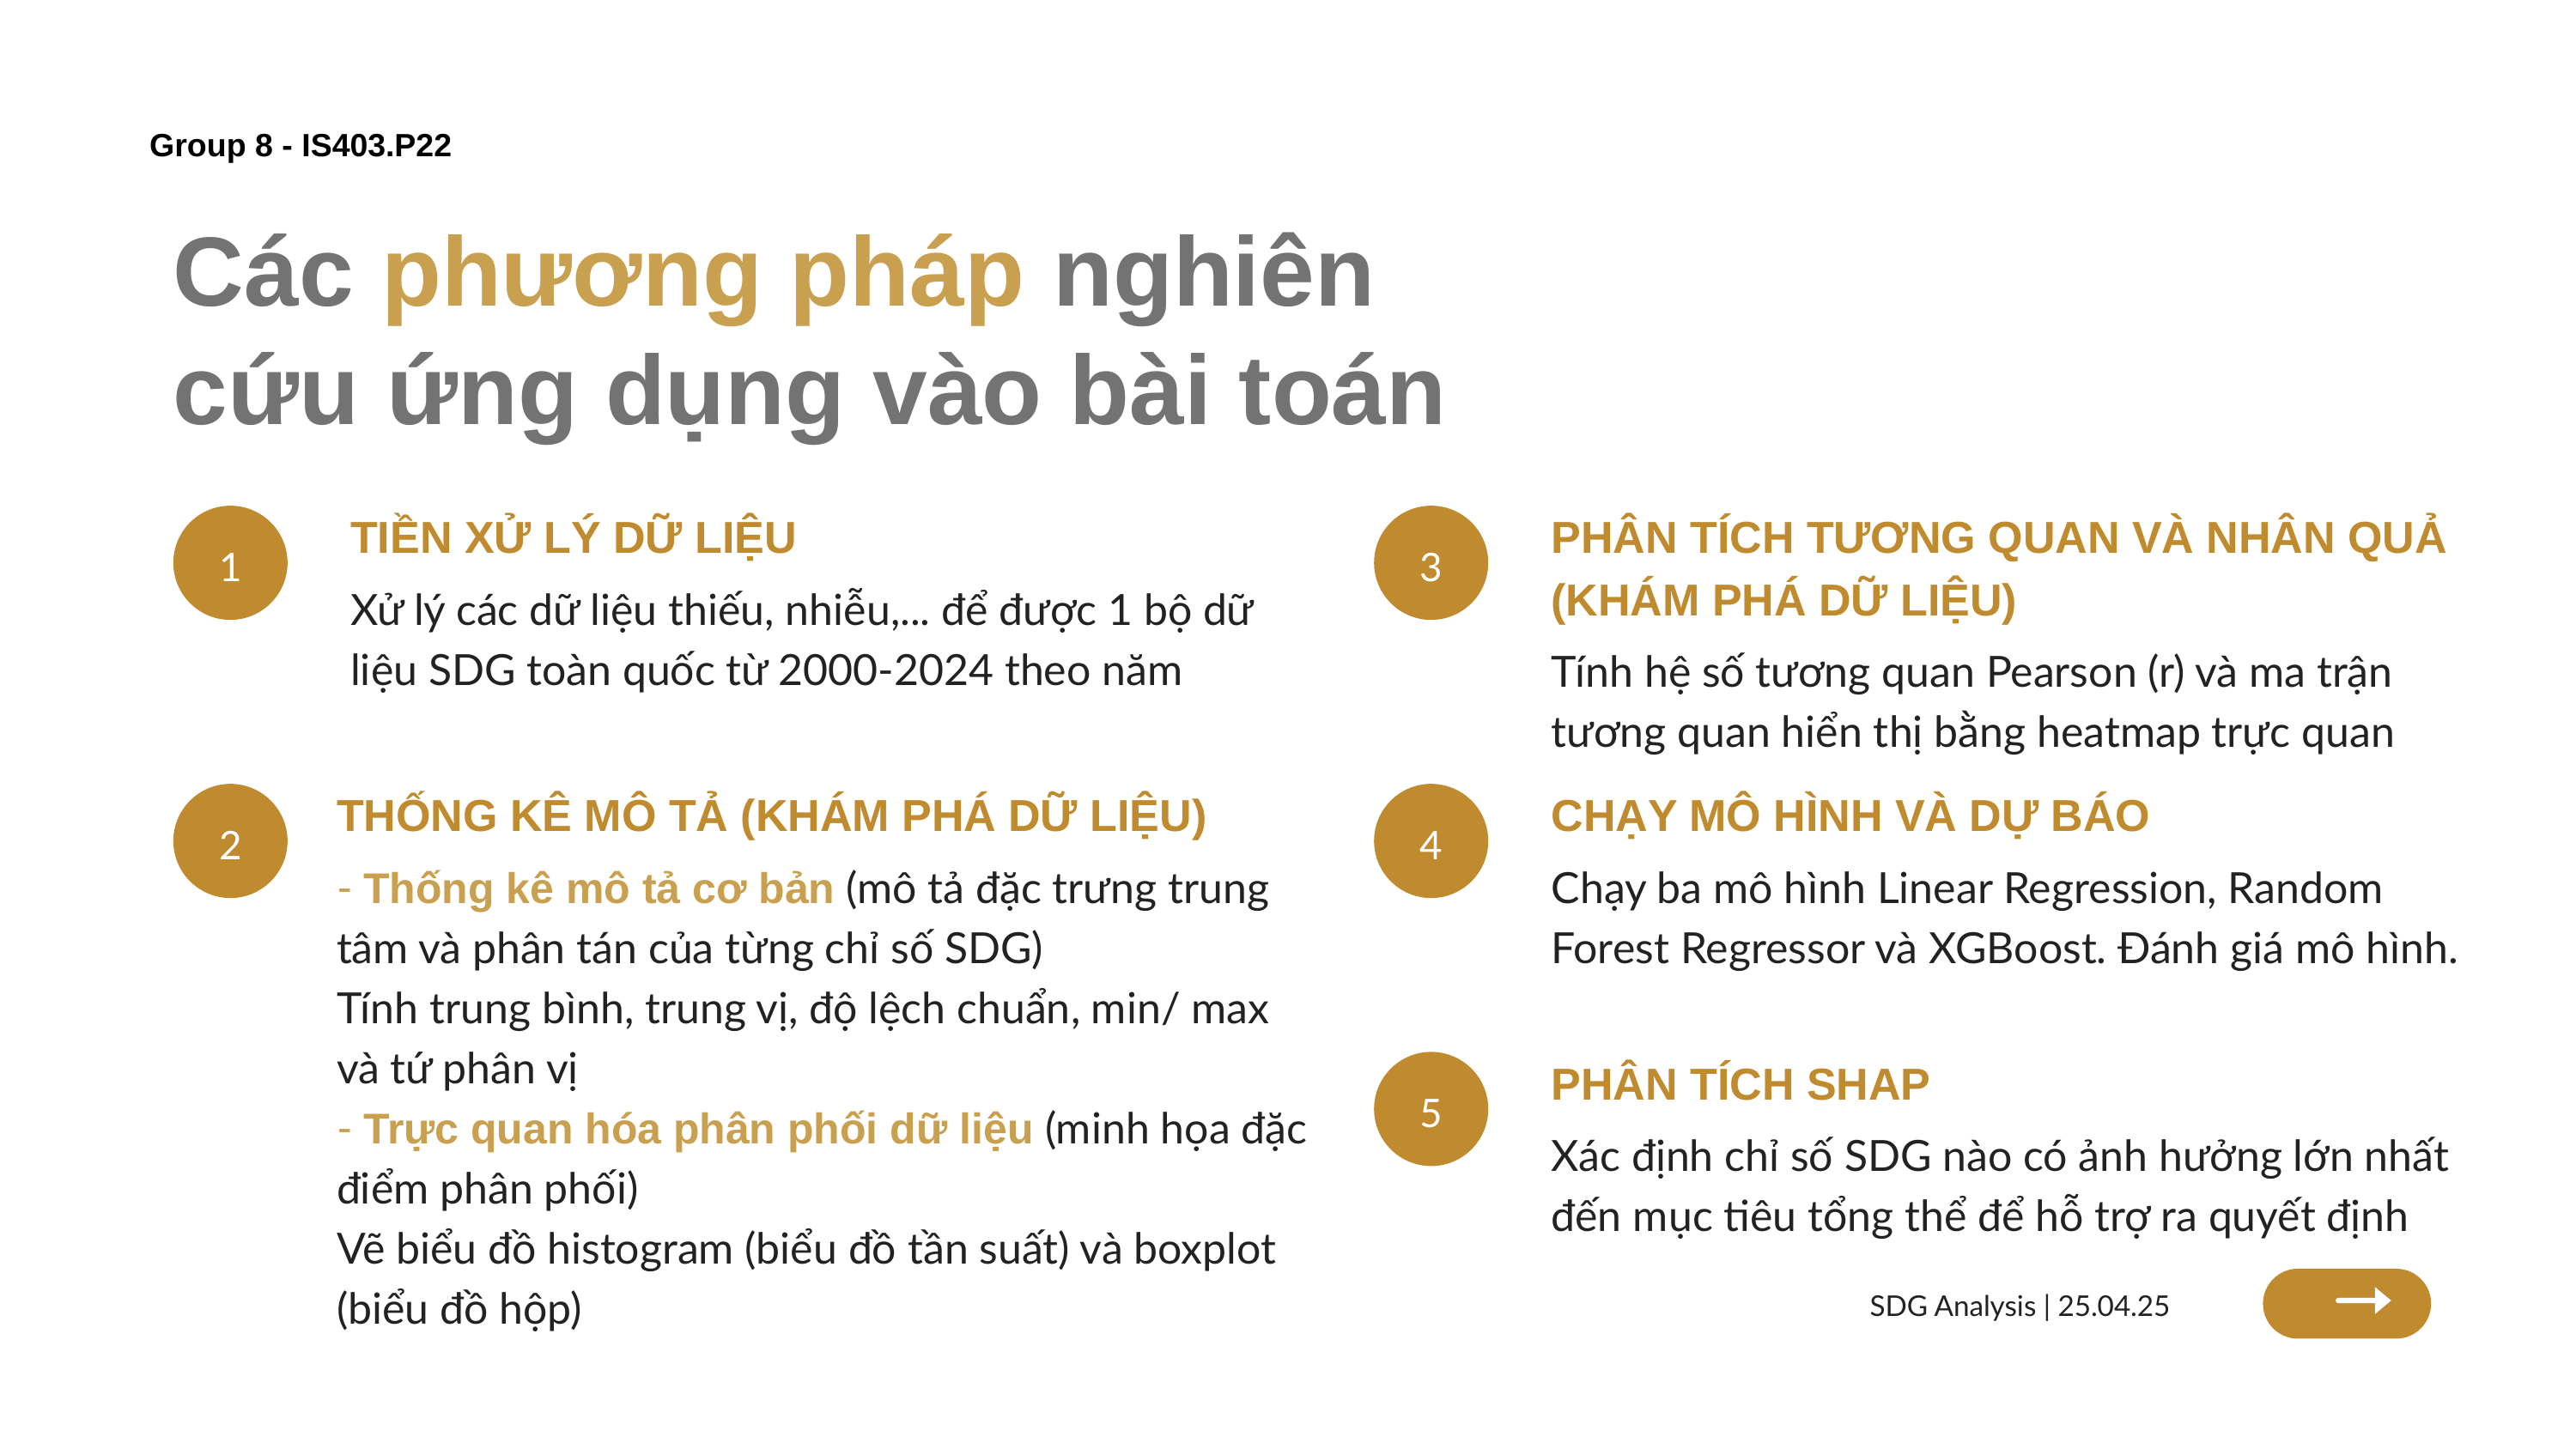

Group 8 - IS403.P22
Các phương pháp nghiên cứu ứng dụng vào bài toán

1
TIỀN XỬ LÝ DỮ LIỆU
Xử lý các dữ liệu thiếu, nhiễu,... để được 1 bộ dữ liệu SDG toàn quốc từ 2000-2024 theo năm

3
PHÂN TÍCH TƯƠNG QUAN VÀ NHÂN QUẢ (KHÁM PHÁ DỮ LIỆU)
Tính hệ số tương quan Pearson (r) và ma trận tương quan hiển thị bằng heatmap trực quan
THỐNG KÊ MÔ TẢ (KHÁM PHÁ DỮ LIỆU)
- Thống kê mô tả cơ bản (mô tả đặc trưng trung tâm và phân tán của từng chỉ số SDG)
Tính trung bình, trung vị, độ lệch chuẩn, min/ max và tứ phân vị
- Trực quan hóa phân phối dữ liệu (minh họa đặc điểm phân phối)
Vẽ biểu đồ histogram (biểu đồ tần suất) và boxplot (biểu đồ hộp)

2

4
CHẠY MÔ HÌNH VÀ DỰ BÁO
Chạy ba mô hình Linear Regression, Random Forest Regressor và XGBoost. Đánh giá mô hình.

5
PHÂN TÍCH SHAP
Xác định chỉ số SDG nào có ảnh hưởng lớn nhất đến mục tiêu tổng thể để hỗ trợ ra quyết định

SDG Analysis | 25.04.25